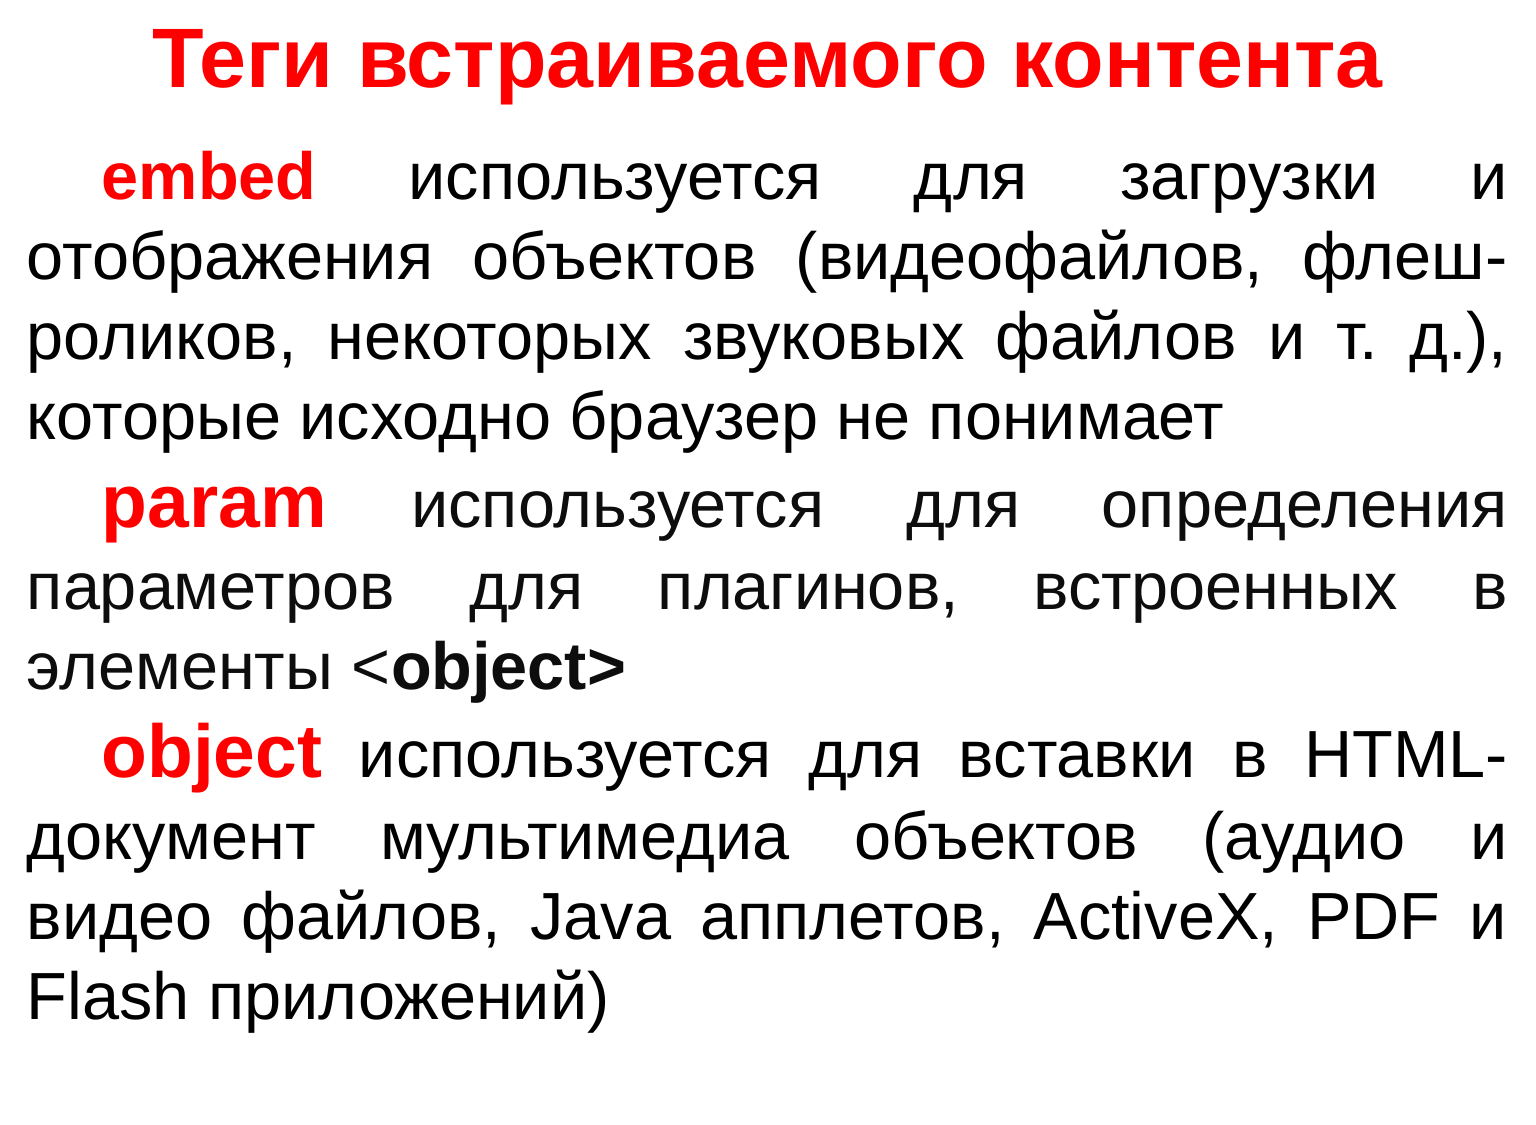

# Теги встраиваемого контента
embed используется для загрузки и отображения объектов (видеофайлов, флеш-роликов, некоторых звуковых файлов и т. д.), которые исходно браузер не понимает
param используется для определения параметров для плагинов, встроенных в элементы <object>
object используется для вставки в HTML-документ мультимедиа объектов (аудио и видео файлов, Java апплетов, ActiveX, PDF и Flash приложений)